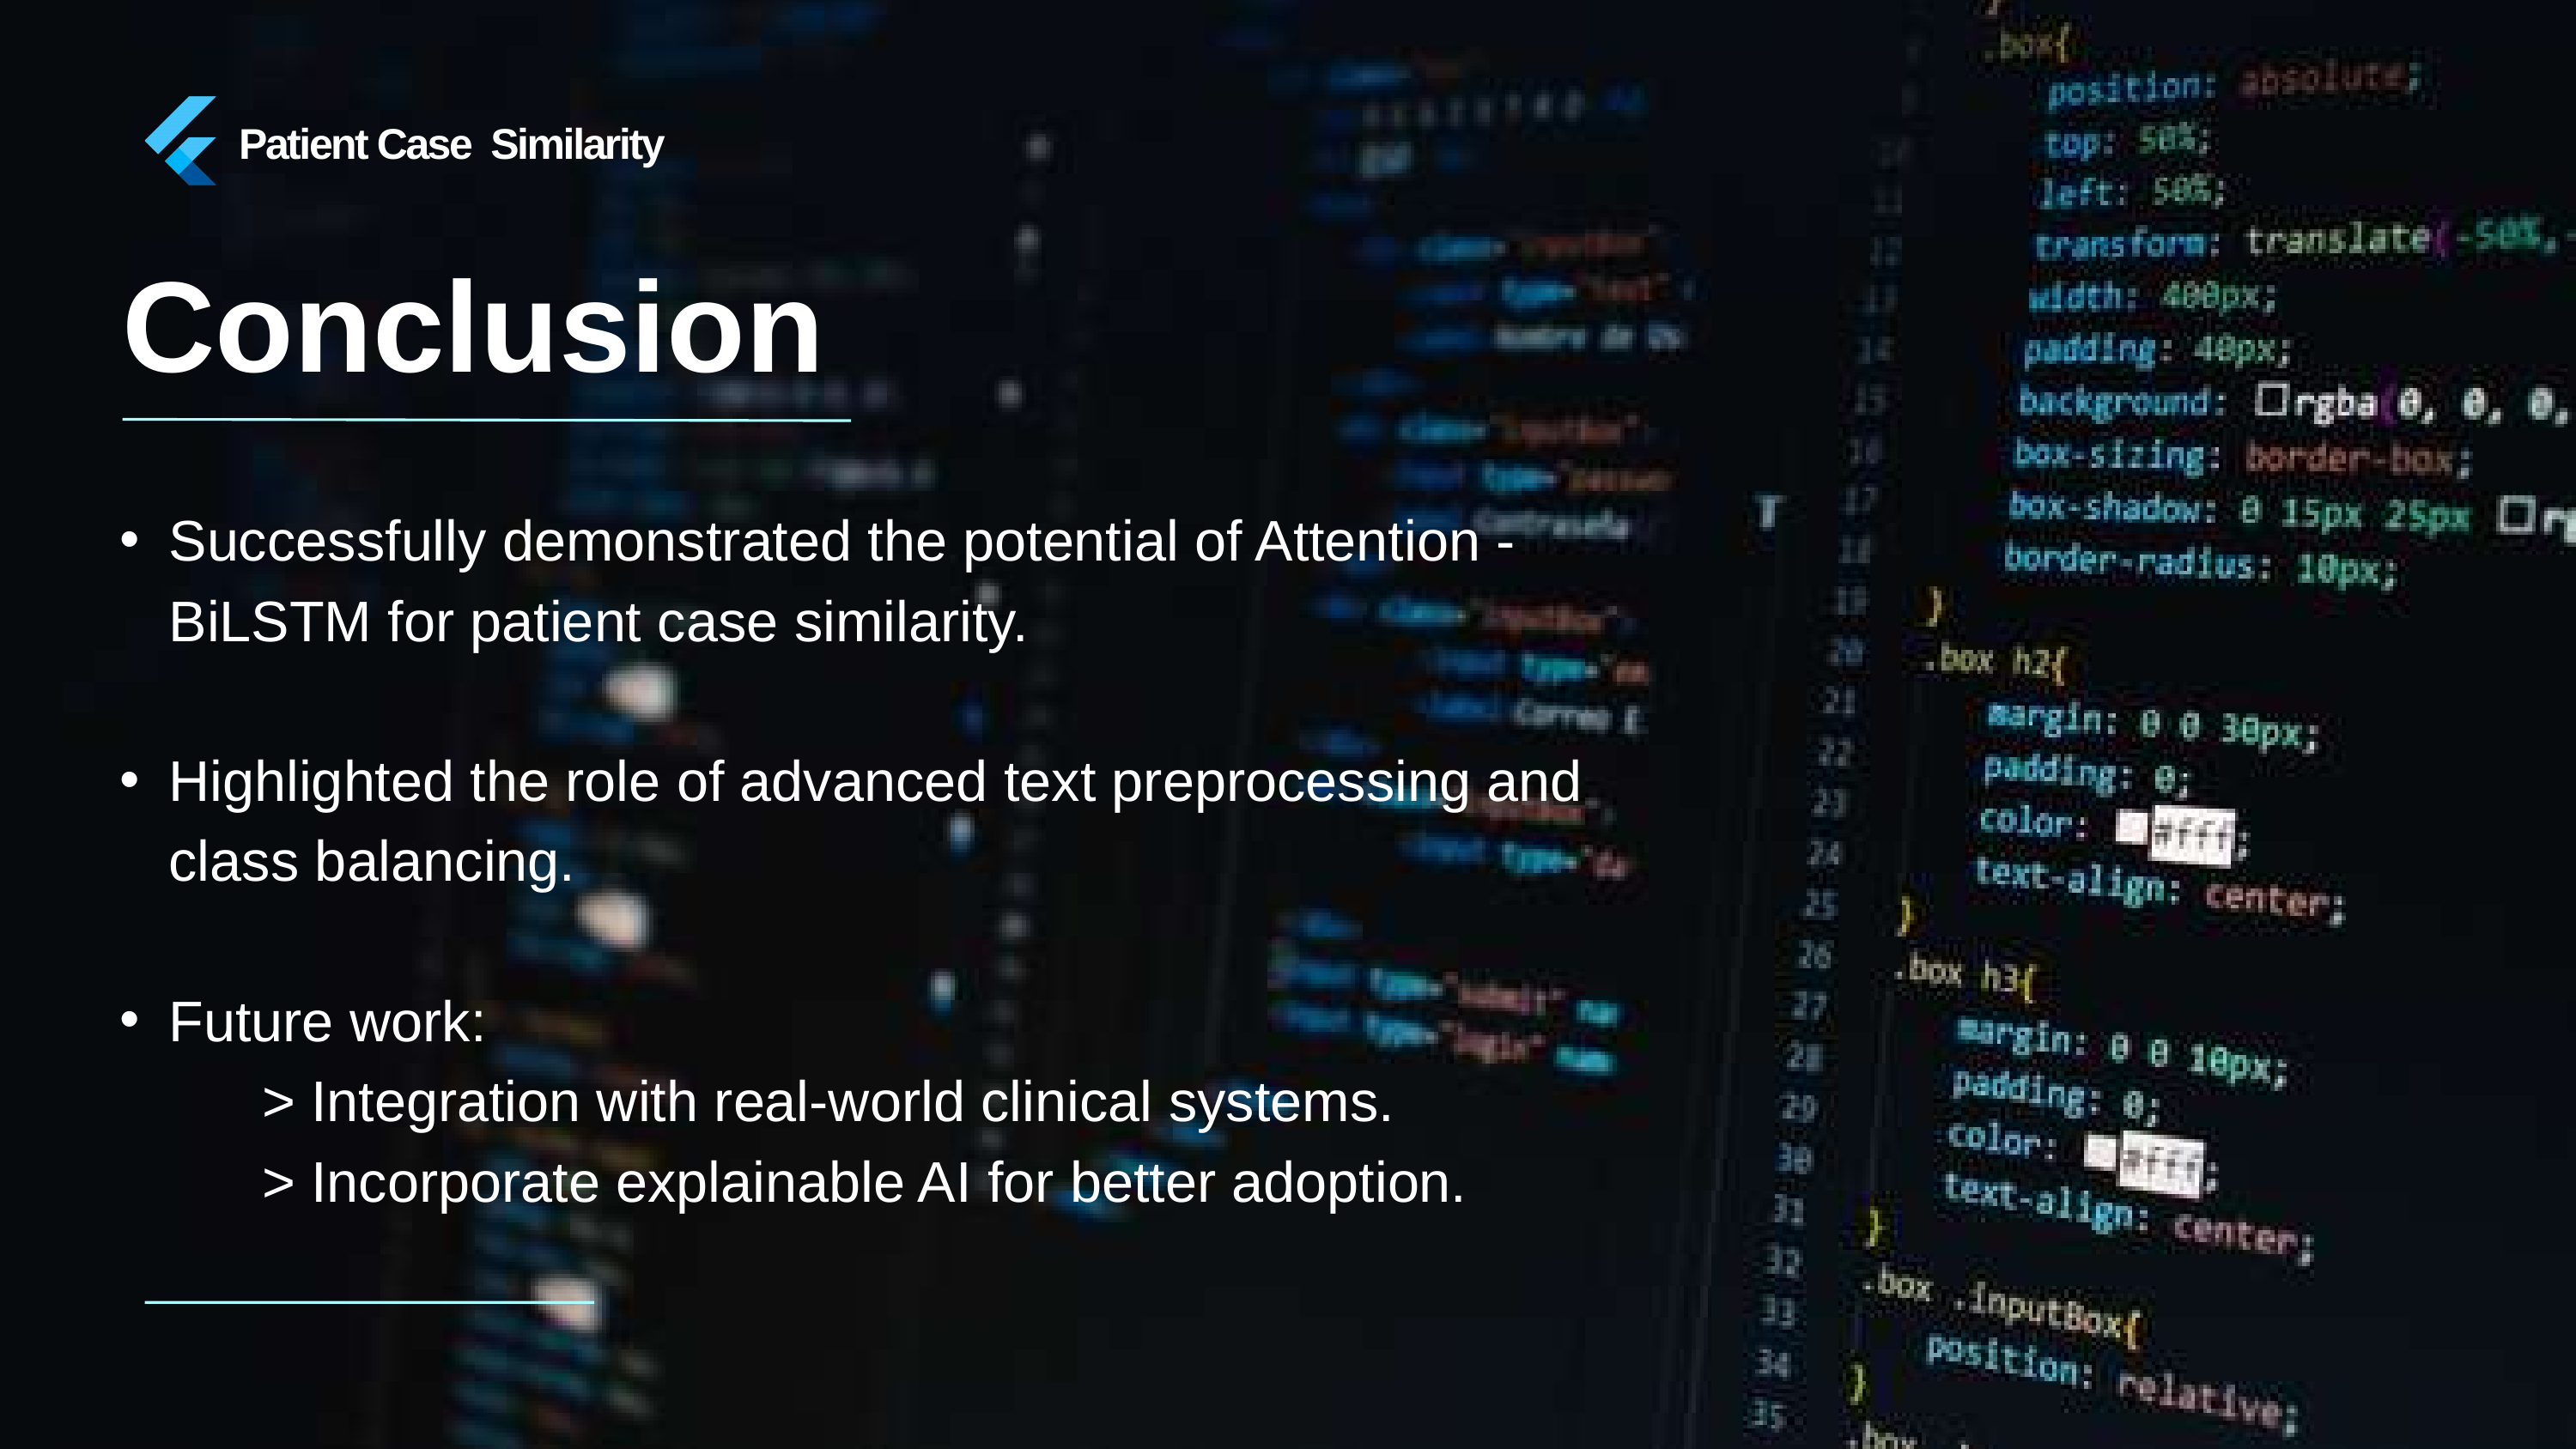

Patient Case  Similarity
Conclusion

Successfully demonstrated the potential of Attention -BiLSTM for patient case similarity.

Highlighted the role of advanced text preprocessing and class balancing.

Future work:
            > Integration with real-world clinical systems.
            > Incorporate explainable AI for better adoption.